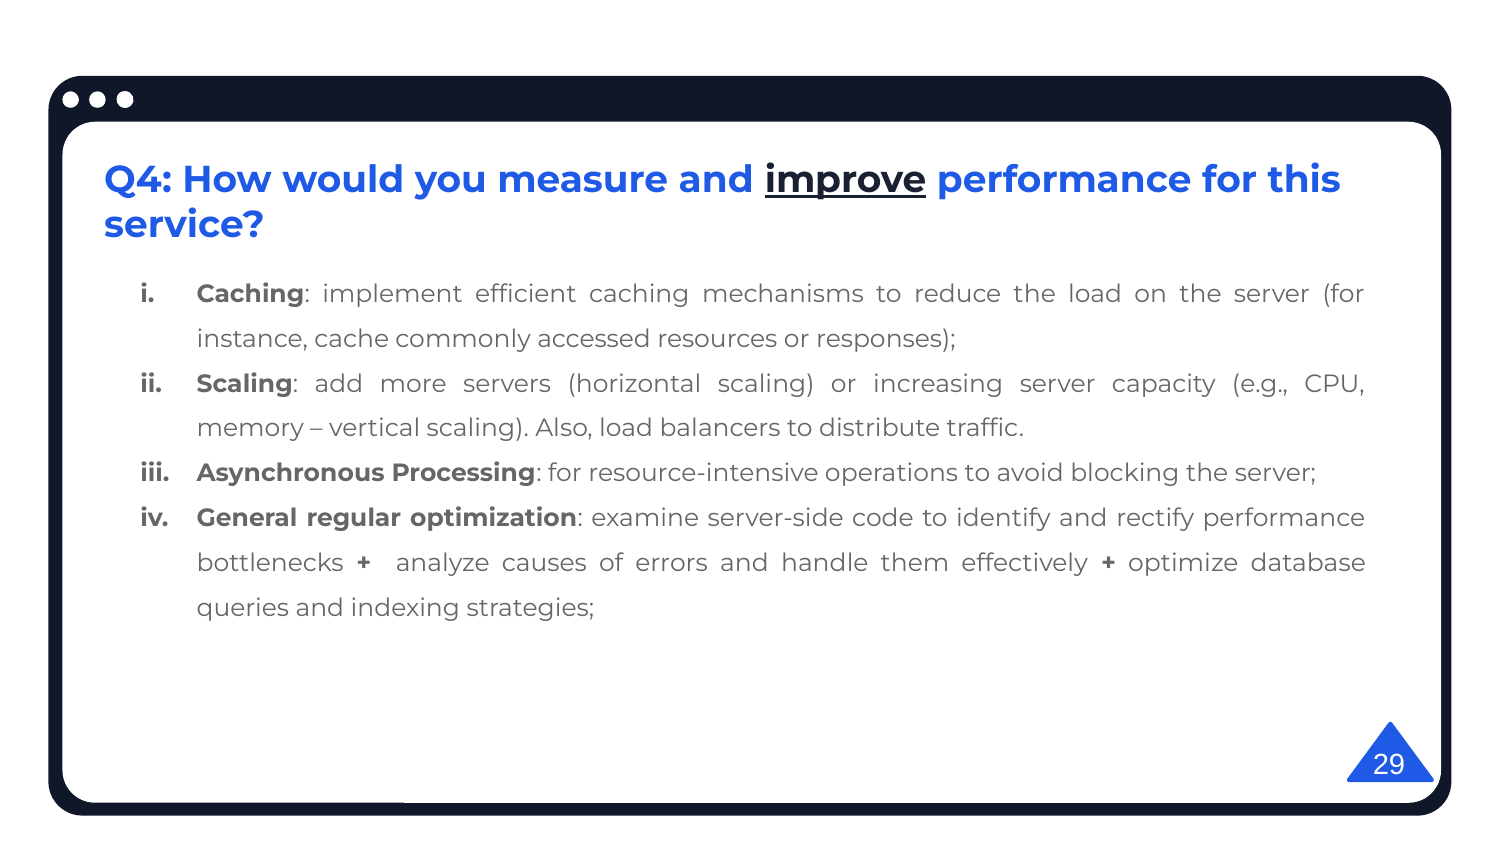

Q4: How would you measure and improve performance for this service?
Caching: implement efficient caching mechanisms to reduce the load on the server (for instance, cache commonly accessed resources or responses);
Scaling: add more servers (horizontal scaling) or increasing server capacity (e.g., CPU, memory – vertical scaling). Also, load balancers to distribute traffic.
Asynchronous Processing: for resource-intensive operations to avoid blocking the server;
General regular optimization: examine server-side code to identify and rectify performance bottlenecks +  analyze causes of errors and handle them effectively + optimize database queries and indexing strategies;

29